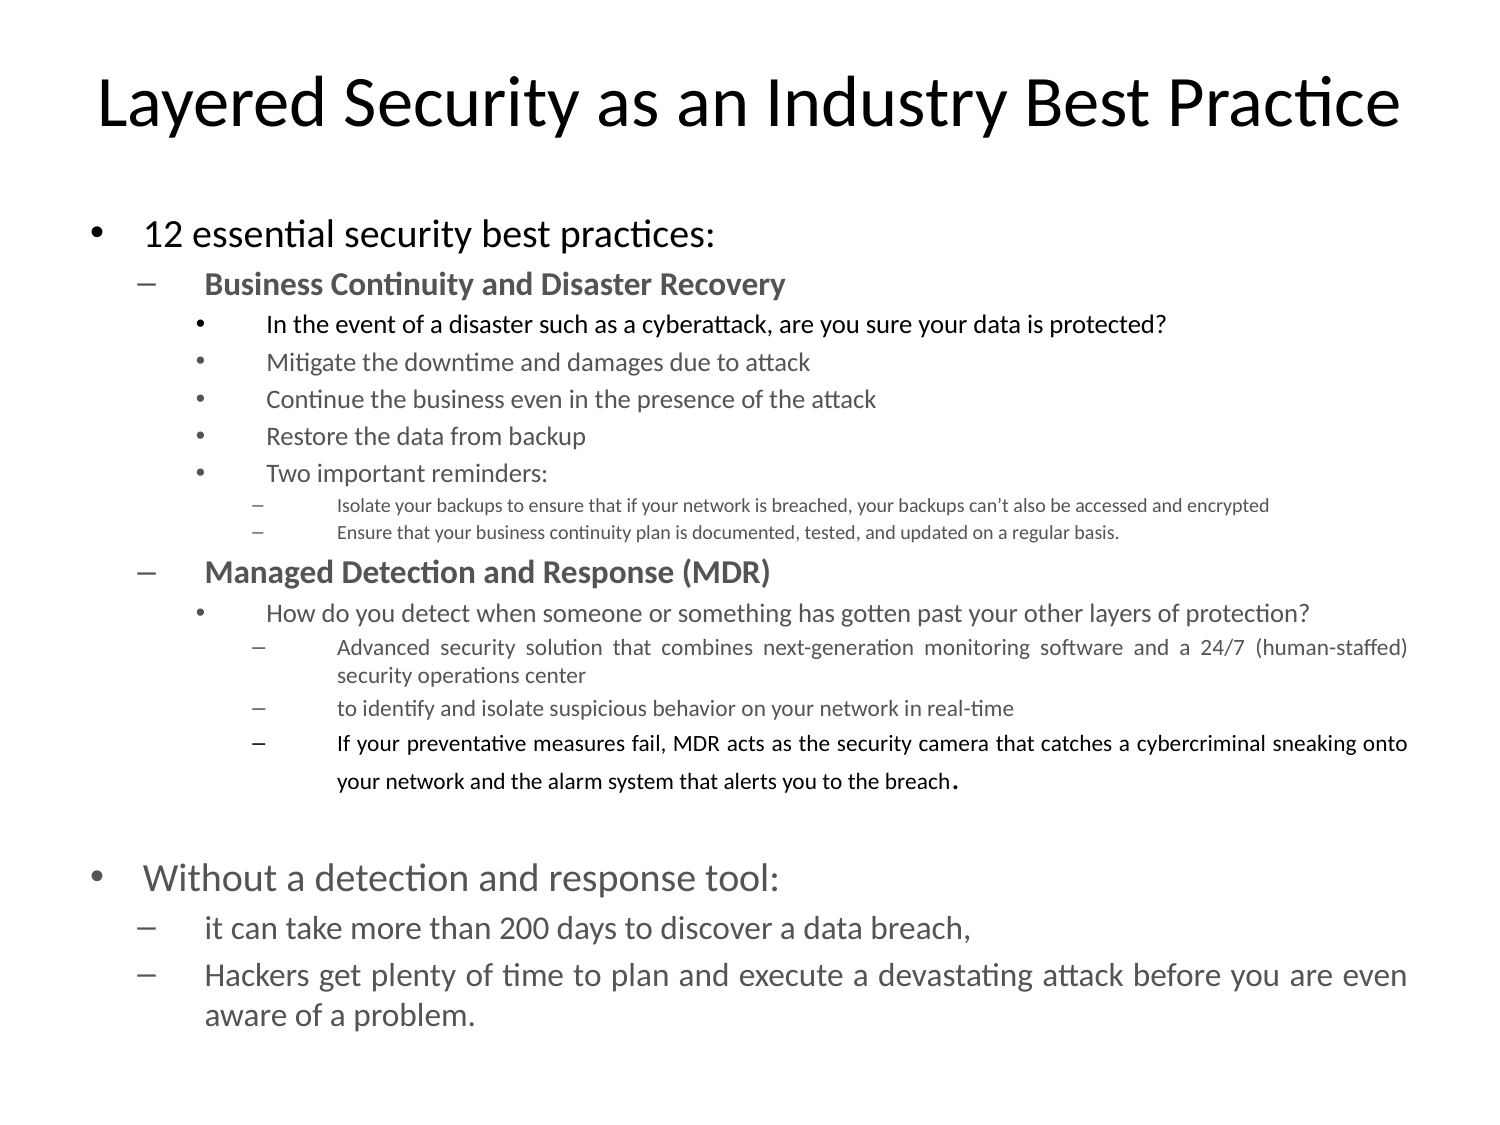

# Layered Security as an Industry Best Practice
12 essential security best practices:
Business Continuity and Disaster Recovery
In the event of a disaster such as a cyberattack, are you sure your data is protected?
Mitigate the downtime and damages due to attack
Continue the business even in the presence of the attack
Restore the data from backup
Two important reminders:
Isolate your backups to ensure that if your network is breached, your backups can’t also be accessed and encrypted
Ensure that your business continuity plan is documented, tested, and updated on a regular basis.
Managed Detection and Response (MDR)
How do you detect when someone or something has gotten past your other layers of protection?
Advanced security solution that combines next-generation monitoring software and a 24/7 (human-staffed) security operations center
to identify and isolate suspicious behavior on your network in real-time
If your preventative measures fail, MDR acts as the security camera that catches a cybercriminal sneaking onto your network and the alarm system that alerts you to the breach.

Without a detection and response tool:
it can take more than 200 days to discover a data breach,
Hackers get plenty of time to plan and execute a devastating attack before you are even aware of a problem.